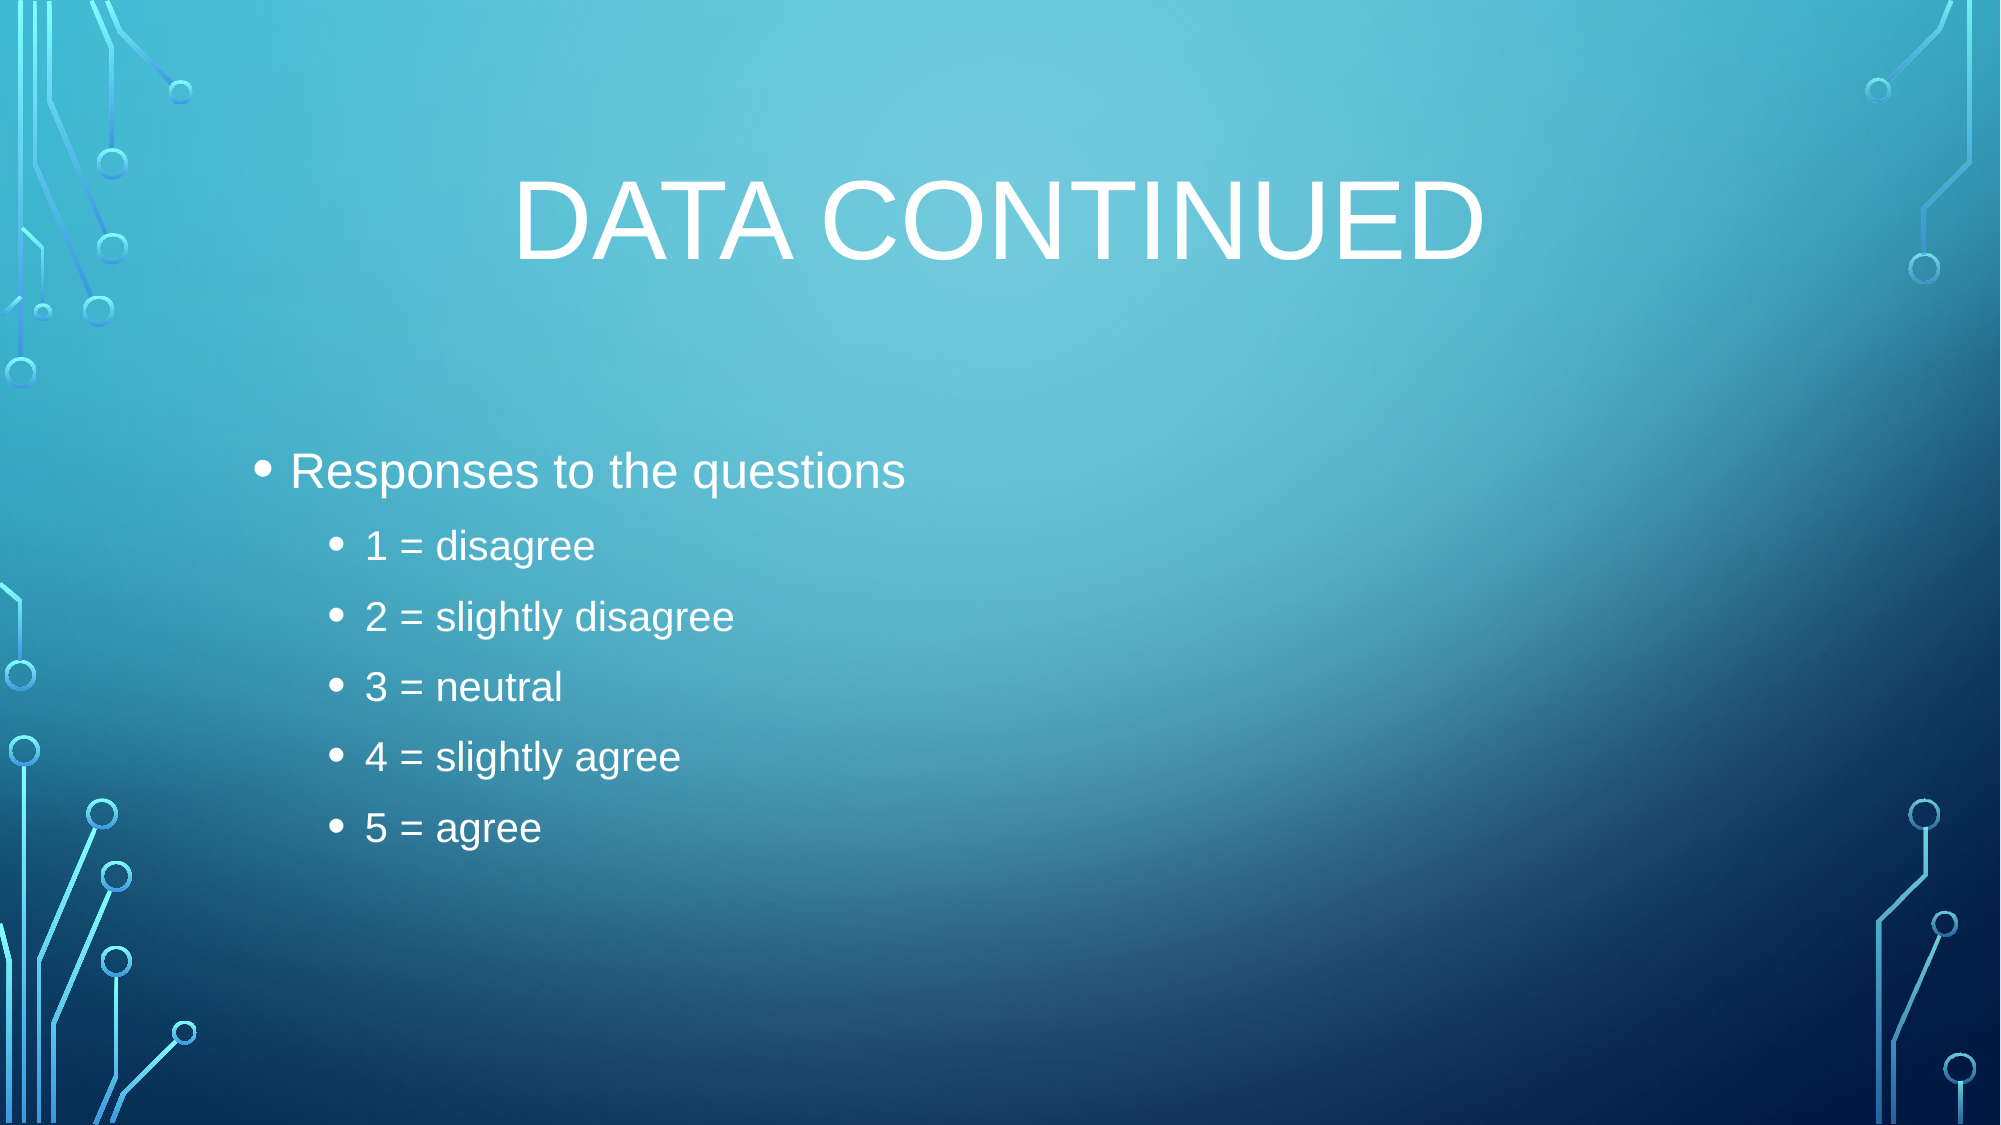

# Data continued
Responses to the questions
1 = disagree
2 = slightly disagree
3 = neutral
4 = slightly agree
5 = agree